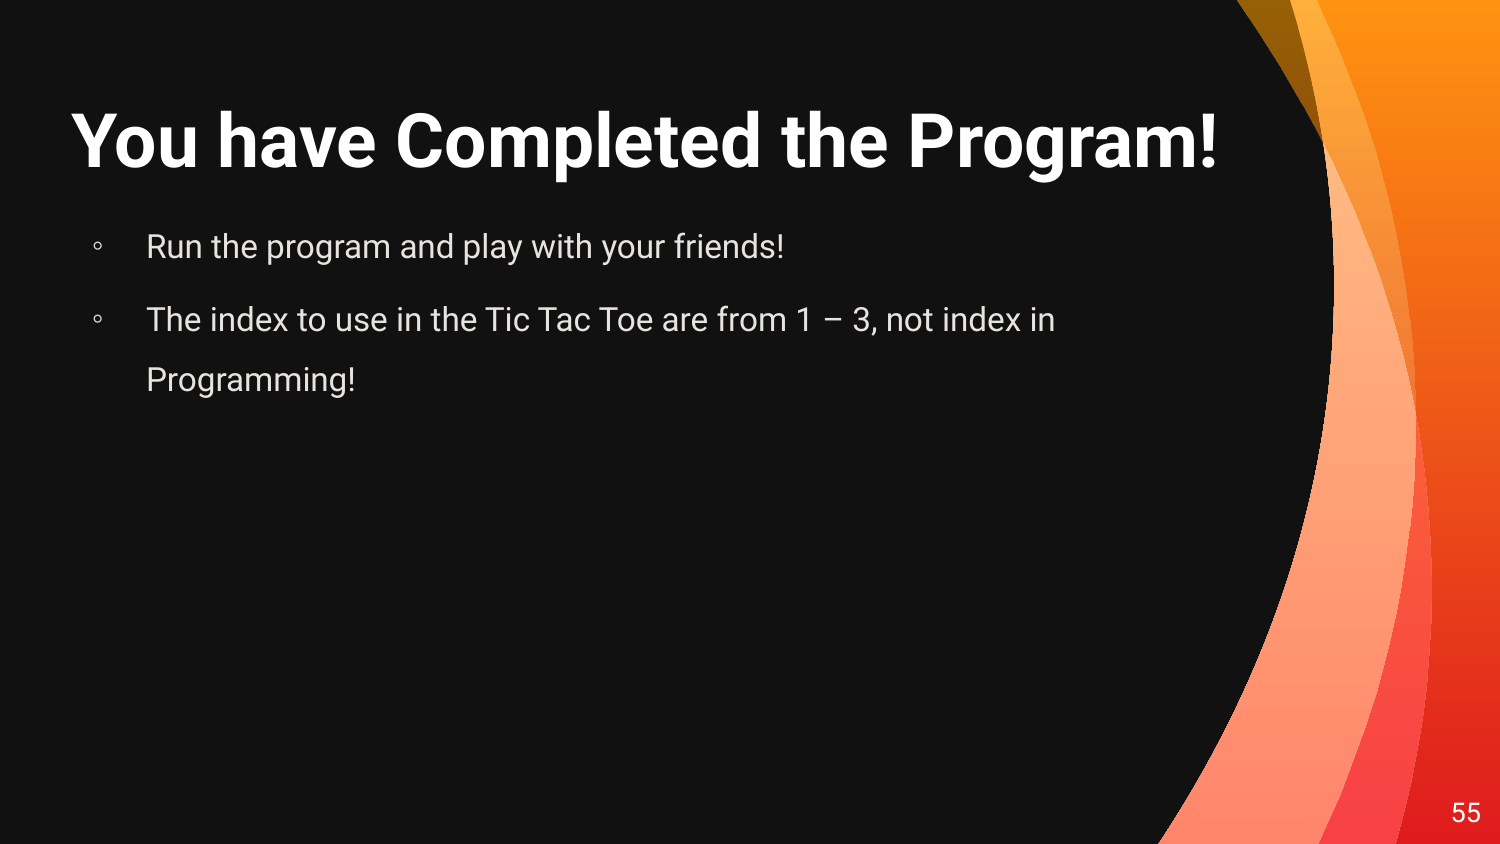

# You have Completed the Program!
Run the program and play with your friends!
The index to use in the Tic Tac Toe are from 1 – 3, not index in Programming!
55